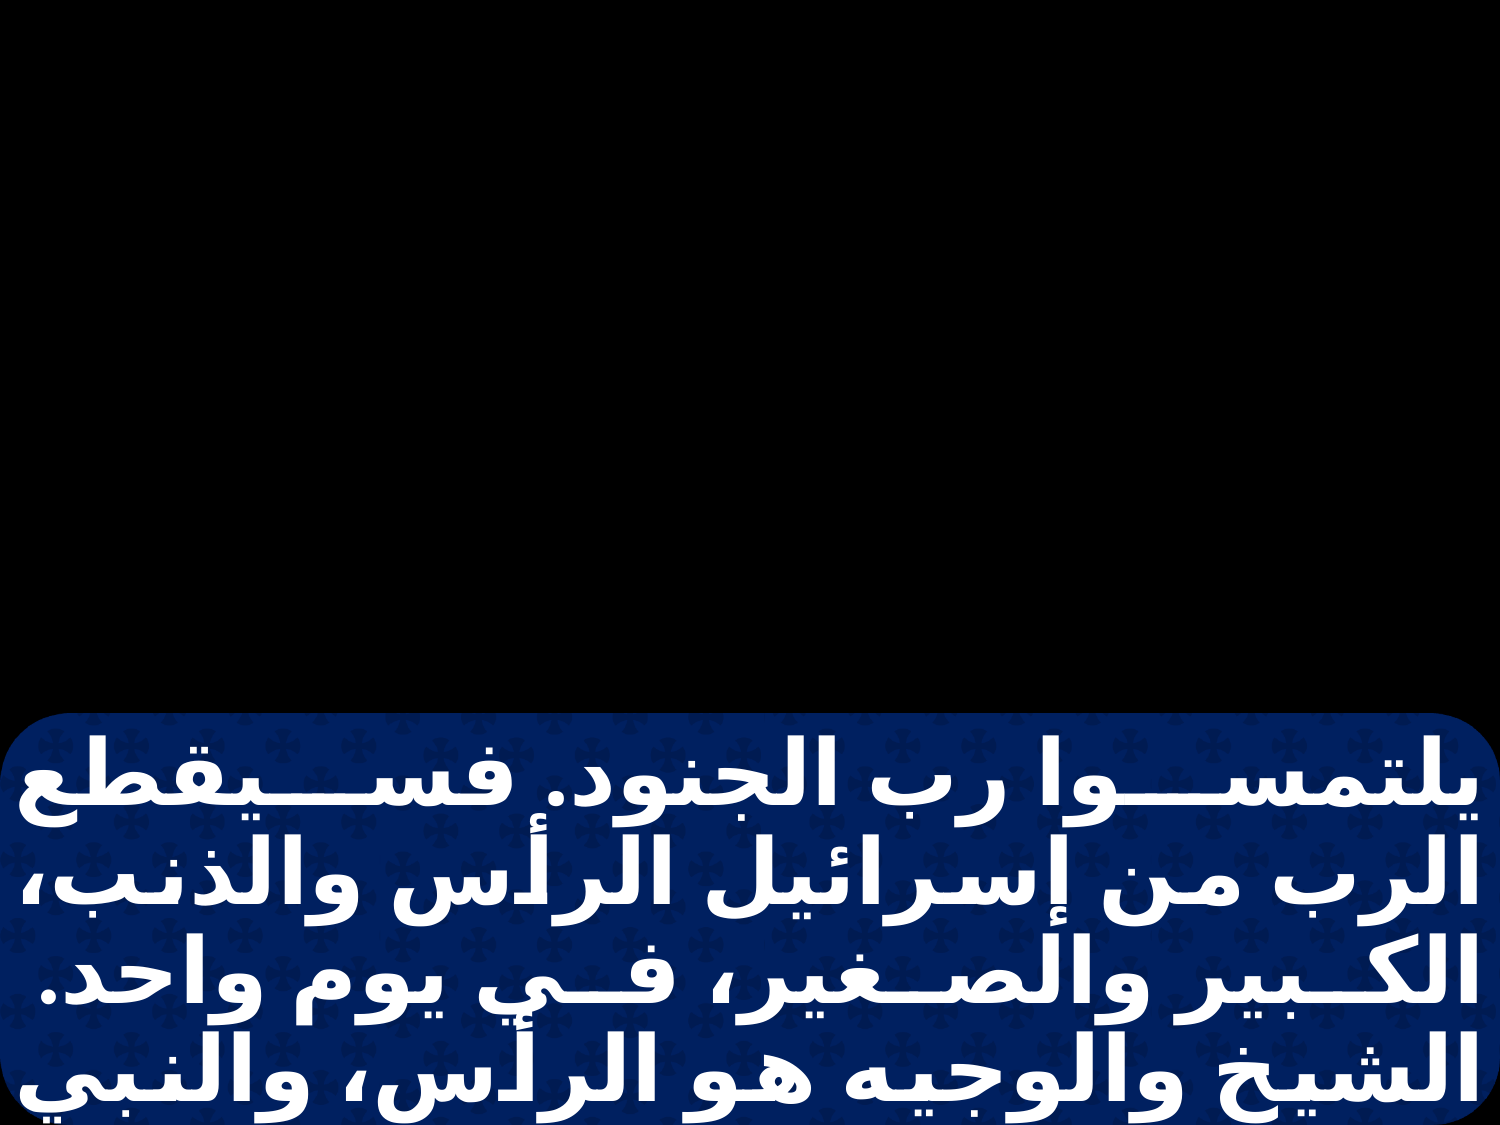

يلتمسوا رب الجنود. فسيقطع الرب من إسرائيل الرأس والذنب، الكبير والصغير، في يوم واحد.  الشيخ والوجيه هو الرأس، والنبي الذي يعلم  بالكذب هو الذنب. والمرشدون لهذا الشعب هم